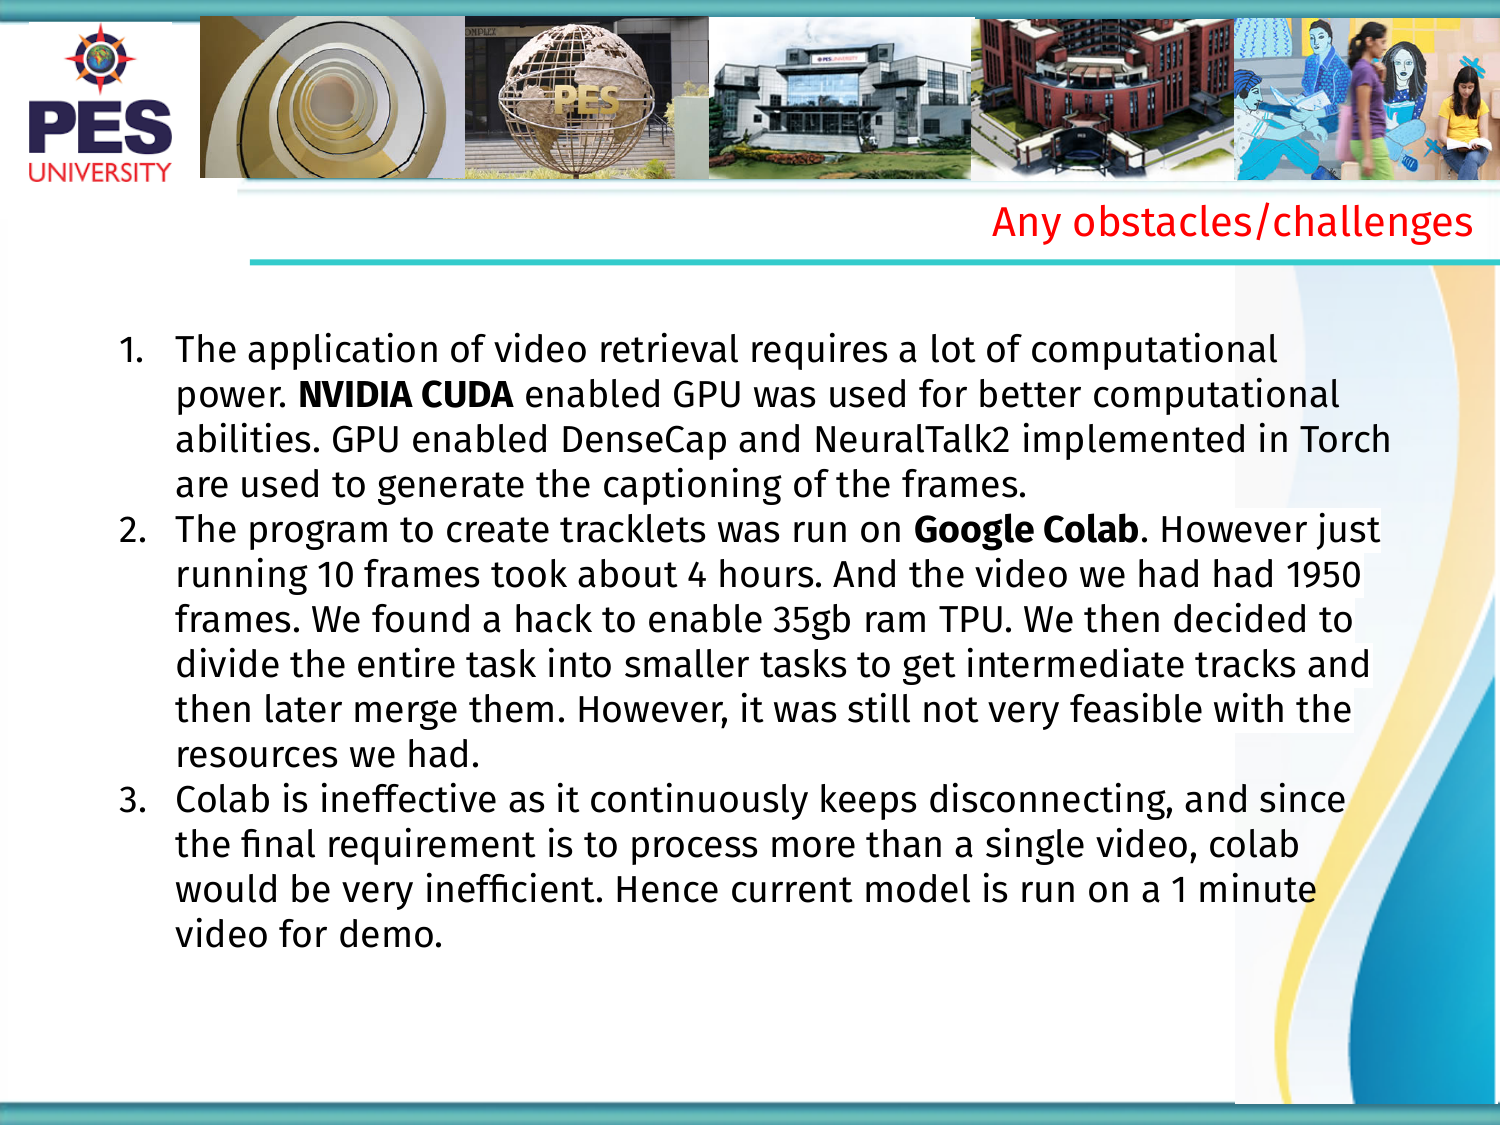

Any obstacles/challenges

The application of video retrieval requires a lot of computational power. NVIDIA CUDA enabled GPU was used for better computational abilities. GPU enabled DenseCap and NeuralTalk2 implemented in Torch are used to generate the captioning of the frames.
The program to create tracklets was run on Google Colab. However just running 10 frames took about 4 hours. And the video we had had 1950 frames. We found a hack to enable 35gb ram TPU. We then decided to divide the entire task into smaller tasks to get intermediate tracks and then later merge them. However, it was still not very feasible with the resources we had.
Colab is ineffective as it continuously keeps disconnecting, and since the final requirement is to process more than a single video, colab would be very inefficient. Hence current model is run on a 1 minute video for demo.